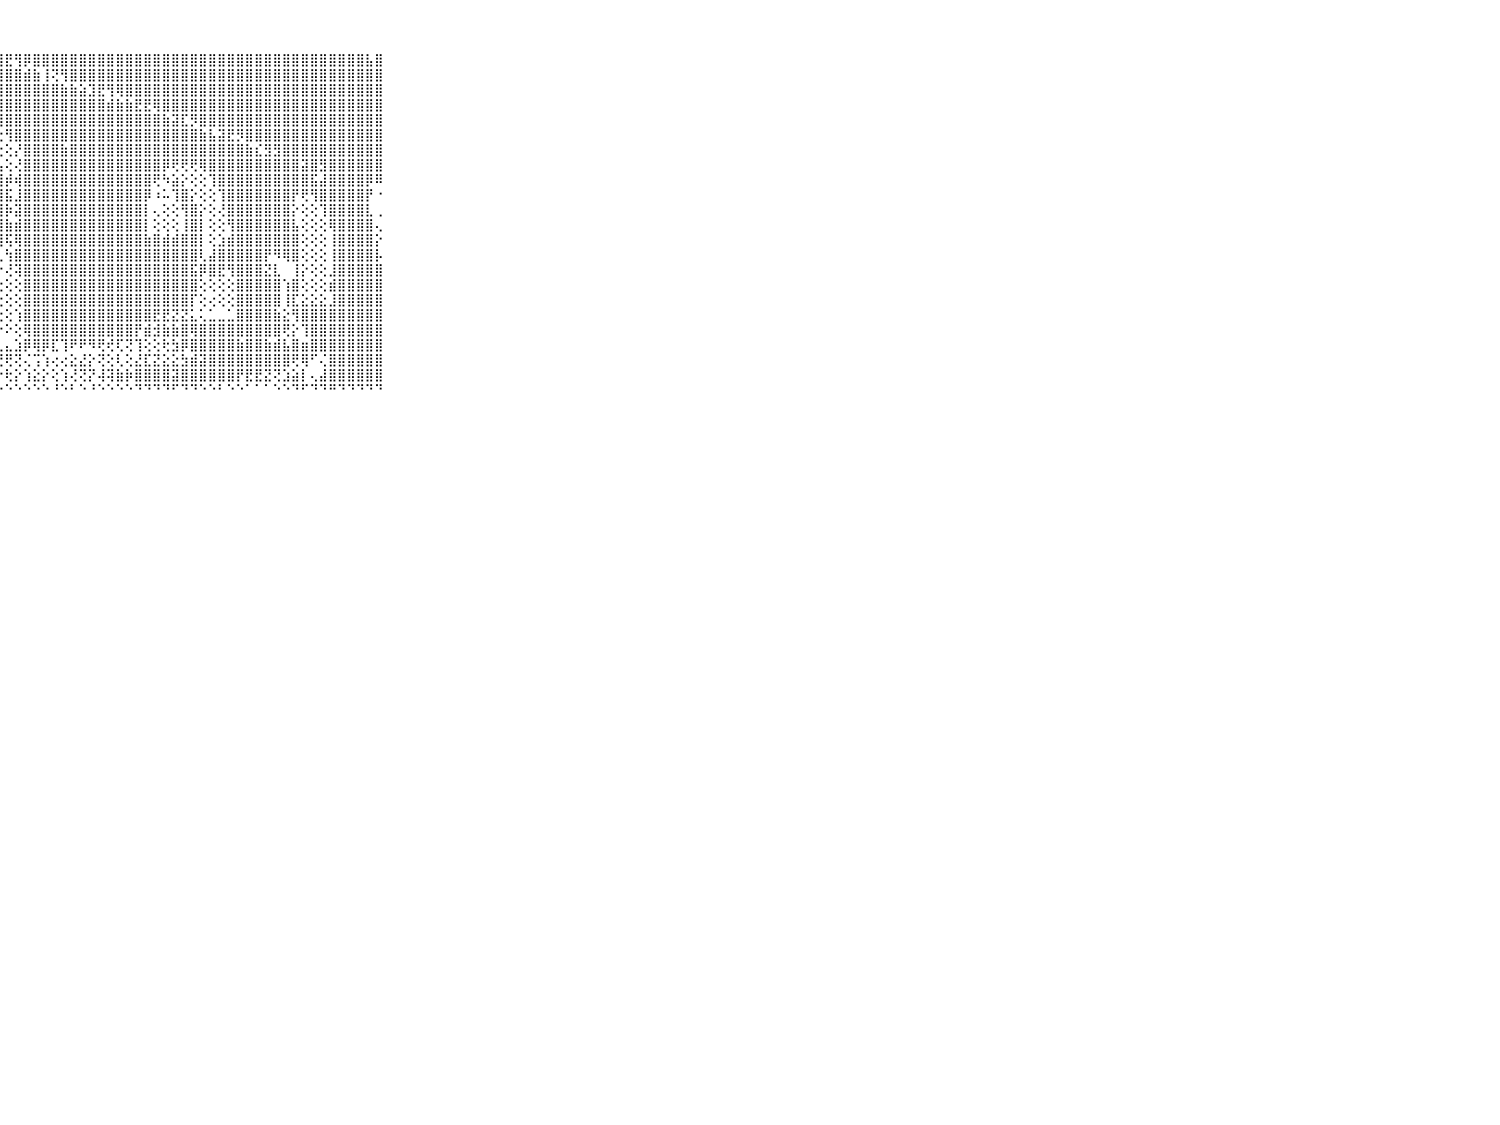

⠀⠀⠀⠀⠀⠀⠀⠀⠀⠀⠀⣿⣿⣿⣿⣿⣿⣿⣿⣿⣿⣿⣿⣿⣿⣿⣷⣽⣟⢻⡿⣿⣿⣿⣿⣿⣿⣿⣿⣿⣿⣿⣿⣿⣿⣿⣿⣿⣿⣿⣿⣿⣿⣿⣿⣿⣿⣿⣿⣿⣿⣿⣿⣿⣿⣿⣿⣧⣿⠀⠀⠀⠀⠀⠀⠀⠀⠀⠀⠀⠀
⠀⠀⠀⠀⠀⠀⠀⠀⠀⠀⠀⣿⣿⣿⣿⣿⣿⣿⣿⣿⣿⣿⣿⣿⣿⣿⣿⣿⣿⣿⣾⣷⢸⢝⢻⣿⣿⣿⣿⣿⣿⣿⣿⣿⣿⣿⣿⣿⣿⣿⣿⣿⣿⣿⣿⣿⣿⣿⣿⣿⣿⣿⣿⣿⣿⣿⣿⣿⣿⠀⠀⠀⠀⠀⠀⠀⠀⠀⠀⠀⠀
⠀⠀⠀⠀⠀⠀⠀⠀⠀⠀⠀⣿⣿⣿⣿⣿⣿⣿⣿⣿⣿⣿⣿⣿⣿⣿⣿⣿⣿⣿⣿⣿⣿⣿⣷⣷⣵⣹⣟⢻⢿⣿⣿⣿⣿⣿⣿⣿⣿⣿⣿⣿⣿⣿⣿⣿⣿⣿⣿⣿⣿⣿⣿⣿⣿⣿⣿⣿⣿⠀⠀⠀⠀⠀⠀⠀⠀⠀⠀⠀⠀
⠀⠀⠀⠀⠀⠀⠀⠀⠀⠀⠀⣿⣿⣿⣿⣿⢿⢿⢟⢟⢟⢟⢟⢻⢿⣿⣿⣿⣿⣿⣿⣿⣿⣿⣿⣿⣿⣿⣿⣾⣷⣷⣟⣟⢿⣿⣿⣿⣿⣿⣿⣿⣿⣿⣿⣿⣿⣿⣿⣿⣿⣿⣿⣿⣿⣿⣿⣿⣿⠀⠀⠀⠀⠀⠀⠀⠀⠀⠀⠀⠀
⠀⠀⠀⠀⠀⠀⠀⠀⠀⠀⠀⡿⠟⠝⠕⢕⢕⢕⢕⣕⡕⢕⢕⢕⢕⢜⢻⢿⣿⣿⣿⣿⣿⣿⣿⣿⣿⣿⣿⣿⣿⣿⣿⣿⣿⣷⣽⣏⡻⣿⣿⣿⣿⣿⣿⣿⣿⣿⣿⣿⣿⣿⣿⣿⣿⣿⣿⣿⣿⠀⠀⠀⠀⠀⠀⠀⠀⠀⠀⠀⠀
⠀⠀⠀⠀⠀⠀⠀⠀⠀⠀⠀⠀⠀⠀⠀⠀⠀⠁⠑⠑⠙⠗⢷⣵⡕⢕⢕⢕⢻⣿⣿⣿⣿⣿⣿⣿⣿⣿⣿⣿⣿⣿⣿⣿⣿⣿⣿⣿⣿⣷⣧⣽⣟⡻⣿⣿⣿⣿⣿⣿⣿⣿⣿⣿⣿⣿⣿⣿⣿⠀⠀⠀⠀⠀⠀⠀⠀⠀⠀⠀⠀
⠀⠀⠀⠀⠀⠀⠀⠀⠀⠀⠀⠉⠙⠓⠖⠦⠄⠀⠀⠀⠀⠀⠐⠙⢿⣧⡕⢕⢕⡜⣿⣿⣿⣿⣷⣿⣿⣿⣿⣿⣿⣿⣿⣿⣿⣿⣿⣿⣿⣿⣿⣿⣿⣿⣷⣎⣻⣻⣿⣿⣿⣿⣿⣿⣿⣿⣿⣿⣿⠀⠀⠀⠀⠀⠀⠀⠀⠀⠀⠀⠀
⠀⠀⠀⠀⠀⠀⠀⠀⠀⠀⠀⠀⠀⠀⠀⠀⢐⠄⢀⠄⢄⠄⢀⠄⠈⢻⣿⣧⢕⢜⣿⣿⣿⣿⣿⣿⣿⣿⣿⣿⣿⣿⣿⣿⣿⡿⢟⢟⢟⢿⣿⣿⣿⣿⣿⣿⣿⣿⣿⣿⣽⣿⣻⣿⣿⣿⣿⣿⣿⠀⠀⠀⠀⠀⠀⠀⠀⠀⠀⠀⠀
⠀⠀⠀⠀⠀⠀⠀⠀⠀⠀⠀⣔⢔⢕⢄⢕⢄⢔⢔⢄⢔⠀⢔⠔⠀⢜⣿⣿⡾⢾⣿⣿⣿⣿⣿⣿⣿⣿⣿⣿⣿⣿⣿⣿⢟⠳⣵⡕⢕⢕⢹⣿⣿⣿⣿⣿⣿⣿⣿⣿⣿⣯⣼⣿⣿⣿⣿⡿⠿⠀⠀⠀⠀⠀⠀⠀⠀⠀⠀⠀⠀
⠀⠀⠀⠀⠀⠀⠀⠀⠀⠀⠀⣿⣿⣷⣷⣵⣵⣕⣕⢕⢕⢕⢕⢄⢄⢕⢹⣿⣯⣸⣿⣿⣿⣿⣿⣿⣿⣿⣿⣿⣿⣿⣿⡿⠰⠥⢹⣿⡕⢕⢕⢹⣿⣿⣿⣿⣿⣿⣿⡟⢟⢻⣿⣿⣿⣿⣿⡟⠐⠀⠀⠀⠀⠀⠀⠀⠀⠀⠀⠀⠀
⠀⠀⠀⠀⠀⠀⠀⠀⠀⠀⠀⣿⣿⣿⣿⣿⣿⣿⣿⣿⣷⣷⣵⣕⣕⢕⣾⣿⡷⣽⣿⣿⣿⣿⣿⣿⣿⣿⣿⣿⣿⣿⣿⡇⢄⢕⢕⢻⣿⡕⢕⢜⣿⣿⣿⣿⣿⣿⣿⡕⢕⢕⢹⣿⣿⣿⣿⣇⢀⠀⠀⠀⠀⠀⠀⠀⠀⠀⠀⠀⠀
⠀⠀⠀⠀⠀⠀⠀⠀⠀⠀⠀⣿⣿⣿⣿⣿⣿⣿⣿⣿⣿⣿⣿⣿⣿⣿⣿⣿⣷⣾⣿⣿⣿⣿⣿⣿⣿⣿⣿⣿⣿⣿⣿⡇⢕⢕⢕⢸⣿⡇⢕⢕⢻⣿⣿⣿⣿⣿⣿⣧⢕⢕⢕⢿⣿⣿⣿⣿⢄⠀⠀⠀⠀⠀⠀⠀⠀⠀⠀⠀⠀
⠀⠀⠀⠀⠀⠀⠀⠀⠀⠀⠀⣿⣿⣿⣿⣿⣿⣿⣿⣿⣿⣿⣿⣿⣿⣿⣿⣿⢯⢿⣿⣿⣿⣿⣿⣿⣿⣿⣿⣿⣿⣿⣿⣷⣿⣾⣾⣿⣿⡇⢕⣱⣾⣿⣿⣿⣿⣿⣿⣿⢕⢕⢕⢸⣿⣿⣿⣿⡕⠀⠀⠀⠀⠀⠀⠀⠀⠀⠀⠀⠀
⠀⠀⠀⠀⠀⠀⠀⠀⠀⠀⠀⣿⣿⣿⣿⣿⣿⣿⣿⣿⣿⣿⣿⣿⣿⣿⣿⢇⢳⣿⣿⣿⣿⣿⣿⣿⣿⣿⣿⣿⣿⣿⣿⣿⣿⣿⣿⣿⣿⢇⣼⣿⣿⣿⣿⣿⡟⠻⢿⣿⢕⢕⢕⢸⣿⣿⣿⣿⡧⠀⠀⠀⠀⠀⠀⠀⠀⠀⠀⠀⠀
⠀⠀⠀⠀⠀⠀⠀⠀⠀⠀⠀⣿⣿⣿⣿⣿⣿⣿⣿⣿⣿⣿⣿⣿⣿⣿⣿⡕⢜⢽⣿⣿⣿⣿⣿⣿⣿⣿⣿⣿⣿⣿⣿⣿⣿⣿⣿⣿⣯⡿⣿⣟⢻⣿⣿⣿⣝⣇⠀⢸⡕⢕⢕⣸⣿⣿⣿⣿⣿⠀⠀⠀⠀⠀⠀⠀⠀⠀⠀⠀⠀
⠀⠀⠀⠀⠀⠀⠀⠀⠀⠀⠀⣿⣿⣿⣿⣿⣿⣿⣿⣿⣿⣿⣿⣿⣿⣿⣿⢕⢕⢕⣿⣿⣿⣿⣿⣿⣿⣿⣿⣿⣿⣿⣿⣿⣿⣿⣿⣿⣿⢕⢕⢕⢕⣿⣿⣿⣿⣿⢱⣿⢕⢕⢕⣾⣿⣿⣿⣿⣿⠀⠀⠀⠀⠀⠀⠀⠀⠀⠀⠀⠀
⠀⠀⠀⠀⠀⠀⠀⠀⠀⠀⠀⣿⣿⣿⣿⣿⣿⣿⣿⣿⣿⣿⣿⣿⣿⣿⣿⢕⢕⢕⣿⣿⣿⣿⣿⣿⣿⣿⣿⣿⣿⣿⣿⣿⣿⣿⣿⣿⡏⢕⢔⢕⢕⣿⣿⣿⣿⣿⢸⣏⣕⣕⣕⣸⣿⣿⣿⣿⣿⠀⠀⠀⠀⠀⠀⠀⠀⠀⠀⠀⠀
⠀⠀⠀⠀⠀⠀⠀⠀⠀⠀⠀⠜⣿⣿⣿⣿⣿⣿⣿⣿⣿⣿⣿⣿⣿⣿⡿⢕⢕⢱⣿⣿⣿⣿⣿⣿⣿⣿⣿⣿⣿⣿⣿⣿⣟⣟⣝⣝⣅⢅⣁⣀⣁⣿⣿⣿⣿⣷⣕⢻⣿⣿⣿⣿⣿⣿⣿⣿⣿⠀⠀⠀⠀⠀⠀⠀⠀⠀⠀⠀⠀
⠀⠀⠀⠀⠀⠀⠀⠀⠀⠀⠀⠀⠝⣿⣿⣿⣿⣿⣿⣿⣿⣿⣿⣿⣿⡿⢇⠕⠕⢕⢿⣿⣿⣿⣿⣿⣿⣿⣿⣿⣿⣿⡟⣾⣺⣷⣷⣿⢿⣿⣿⣿⣿⣿⣿⣿⣿⣿⢟⡕⢹⣿⣿⣿⣿⣿⣿⣿⣿⠀⠀⠀⠀⠀⠀⠀⠀⠀⠀⠀⠀
⠀⠀⠀⠀⠀⠀⠀⠀⠀⠀⠀⣠⣄⣜⣕⣕⣕⣵⡕⢵⣕⡸⢕⡕⢕⢕⣅⣄⣄⣱⡿⢿⡿⣏⢹⠟⠟⠻⢟⢞⢏⢝⢹⢕⢕⢗⣳⡿⣿⣿⣿⣿⣿⣷⣿⣿⣷⣾⣧⣿⣶⣿⣿⣿⣿⣿⣿⣿⣿⠀⠀⠀⠀⠀⠀⠀⠀⠀⠀⠀⠀
⠀⠀⠀⠀⠀⠀⠀⠀⠀⠀⠀⠱⢞⣿⣏⣹⣽⣵⣵⣷⣷⣷⡾⢿⢿⠿⢟⢟⢟⢝⢌⢩⢱⢔⢔⣕⣜⡕⢝⢕⢇⢕⣜⣏⣝⣕⣕⣳⣾⣽⣿⣿⣿⣿⣿⣿⣿⣿⣿⢟⢿⠋⢌⣿⣿⣿⣿⣿⣿⠀⠀⠀⠀⠀⠀⠀⠀⠀⠀⠀⠀
⠀⠀⠀⠀⠀⠀⠀⠀⠀⠀⠀⢿⠿⢻⢟⠟⢏⢝⢝⢹⢵⢱⢕⢕⢕⢕⢕⡕⢗⡕⢱⣕⡕⢕⢱⢜⢝⡝⢼⢽⣷⡷⣿⣿⣿⣿⣽⣿⣿⣿⣿⣿⣿⡟⣟⣟⣝⢝⣱⣵⡇⢄⣼⣿⣿⣿⣿⣿⣿⠀⠀⠀⠀⠀⠀⠀⠀⠀⠀⠀⠀
⠀⠀⠀⠀⠀⠀⠀⠀⠀⠀⠀⠀⠀⠀⠀⠐⠐⠑⠑⠑⠑⠑⠑⠃⠘⠓⠃⠑⠑⠑⠑⠑⠑⠘⠑⠃⠑⠘⠑⠑⠑⠑⠙⠙⠙⠙⠋⠙⠙⠑⠑⠃⠑⠑⠁⠁⠁⠑⠑⠙⠋⠙⠙⠛⠙⠙⠙⠙⠙⠀⠀⠀⠀⠀⠀⠀⠀⠀⠀⠀⠀